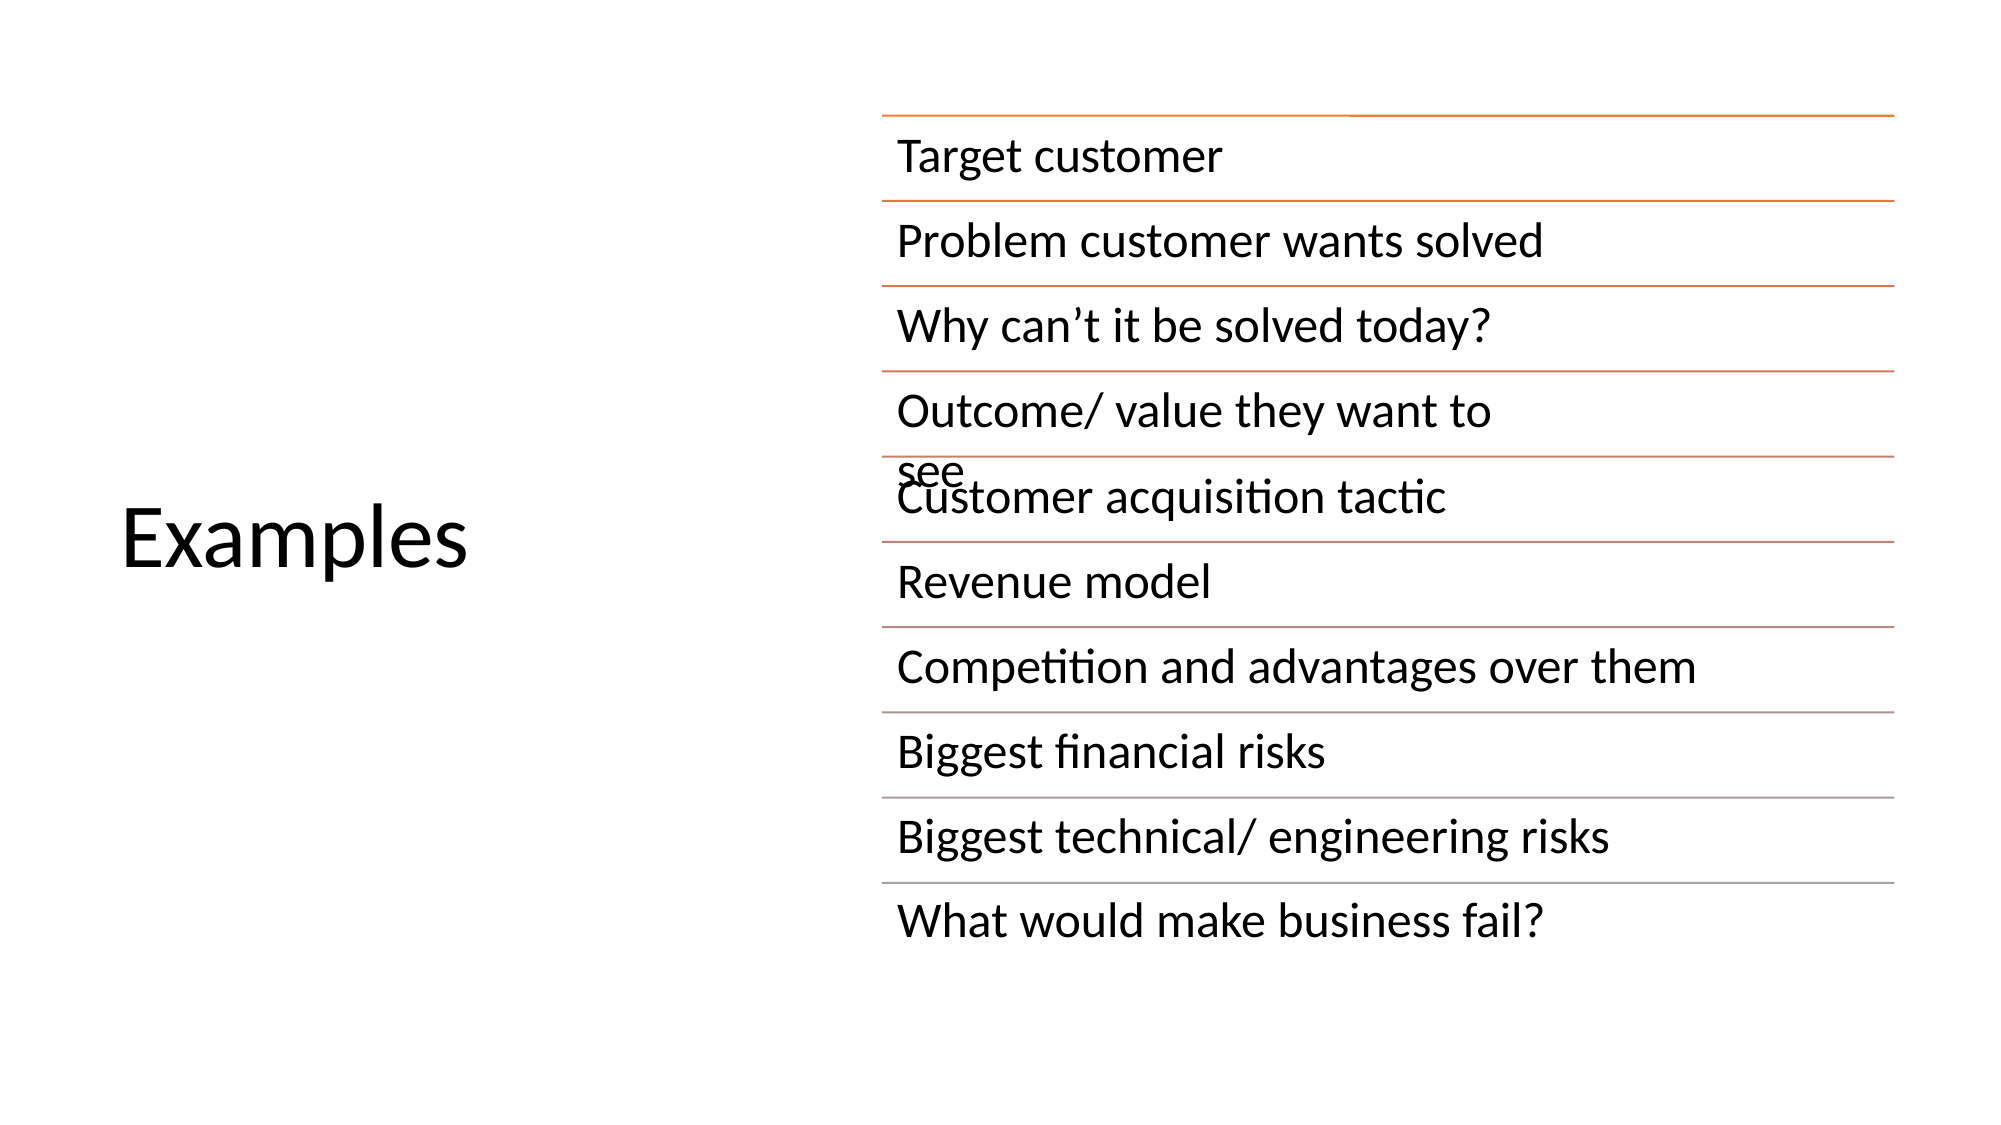

# Target customer
Problem customer wants solved Why can’t it be solved today?
Outcome/ value they want to see

Customer acquisition tactic
Examples

Revenue model
Competition and advantages over them Biggest financial risks
Biggest technical/ engineering risks What would make business fail?